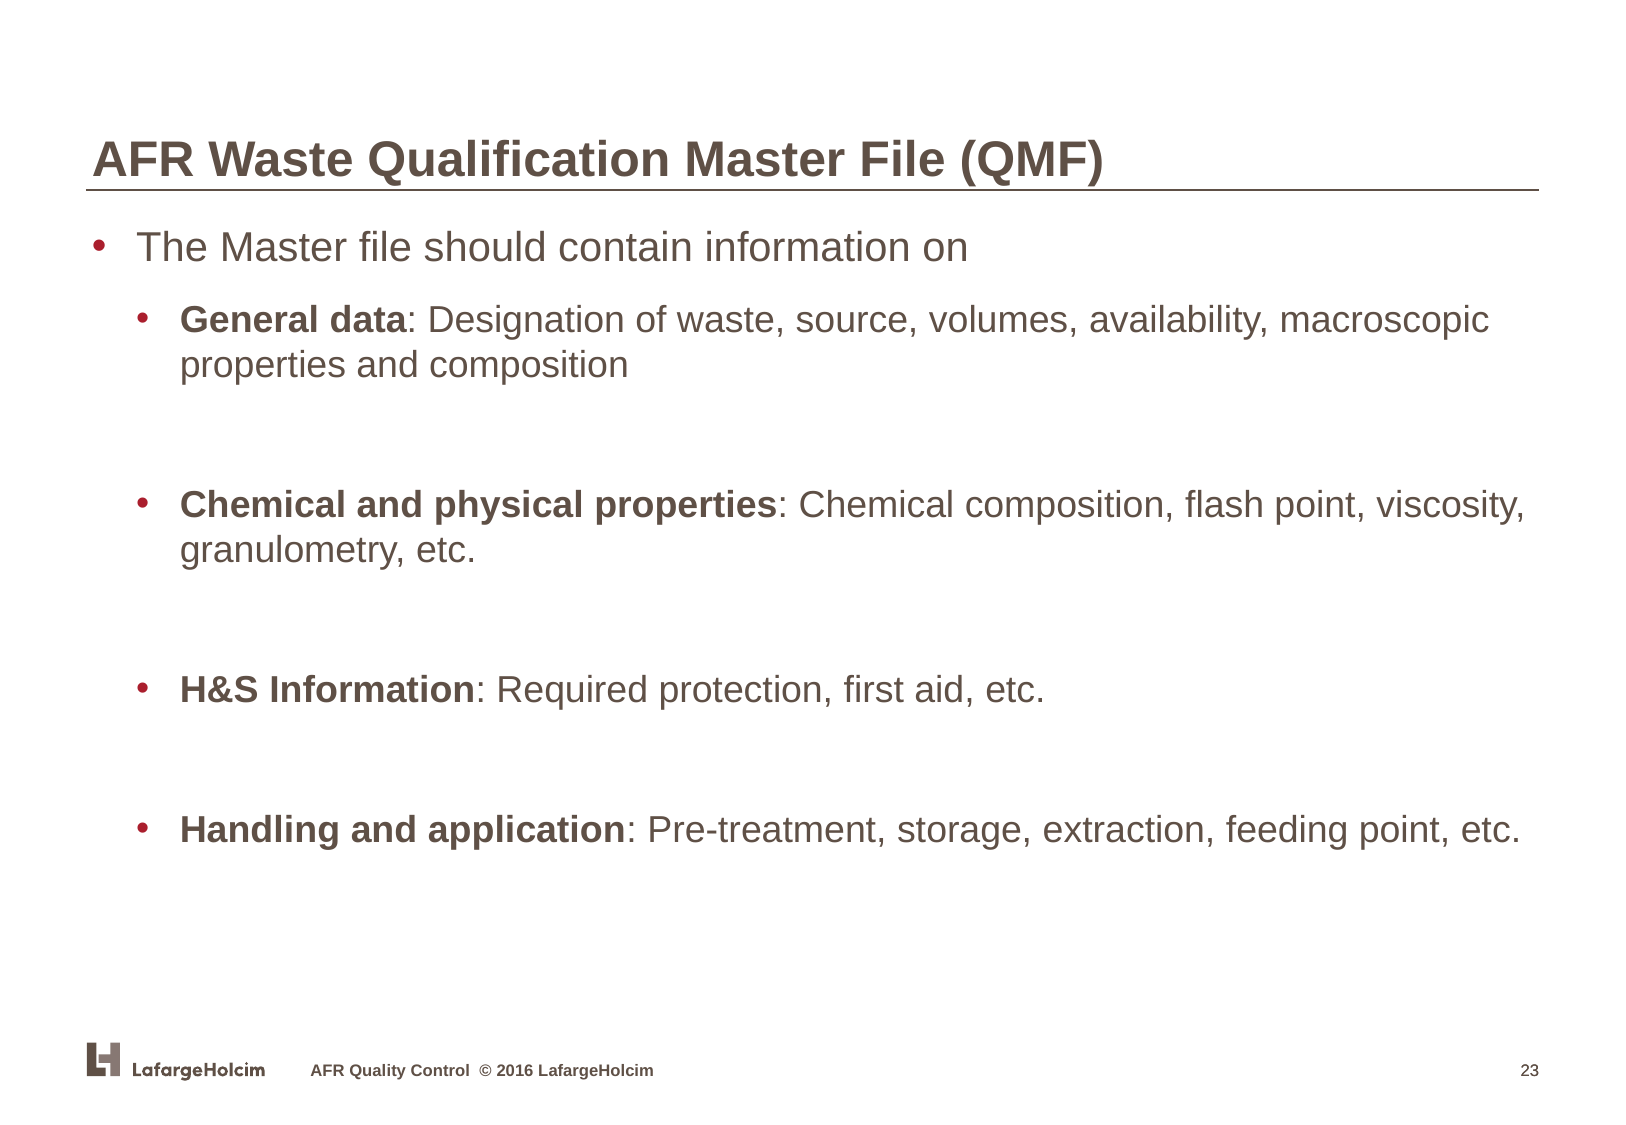

AFR Waste Qualification Master File (QMF)
The Master file should contain information on
General data: Designation of waste, source, volumes, availability, macroscopic properties and composition

Chemical and physical properties: Chemical composition, flash point, viscosity, granulometry, etc.

H&S Information: Required protection, first aid, etc.

Handling and application: Pre-treatment, storage, extraction, feeding point, etc.

AFR Quality Control  © 2016 LafargeHolcim
23
23